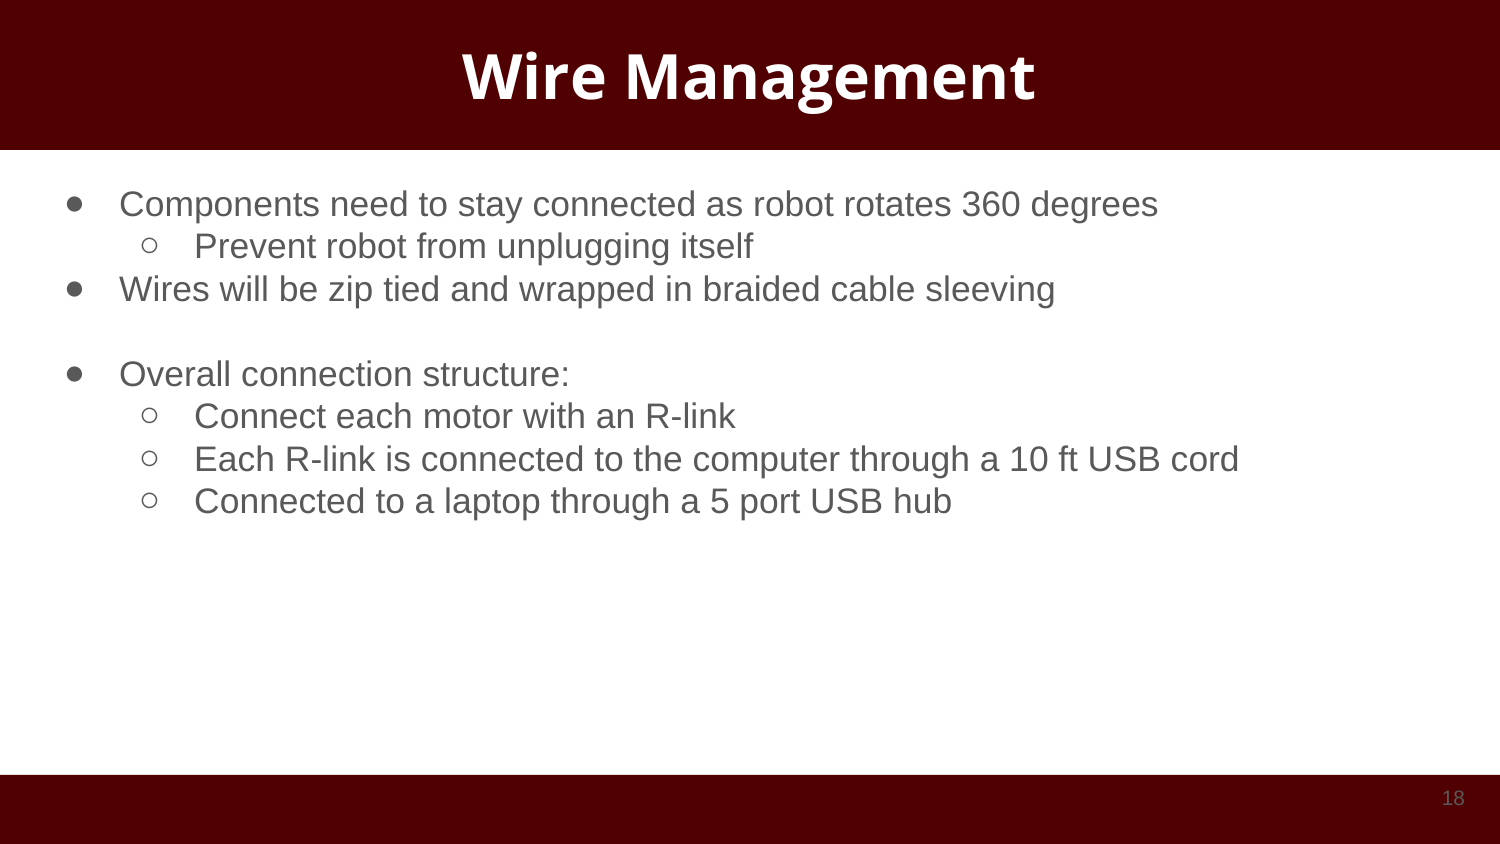

# Wire Management
Components need to stay connected as robot rotates 360 degrees
Prevent robot from unplugging itself
Wires will be zip tied and wrapped in braided cable sleeving

Overall connection structure:
Connect each motor with an R-link
Each R-link is connected to the computer through a 10 ft USB cord
Connected to a laptop through a 5 port USB hub

18